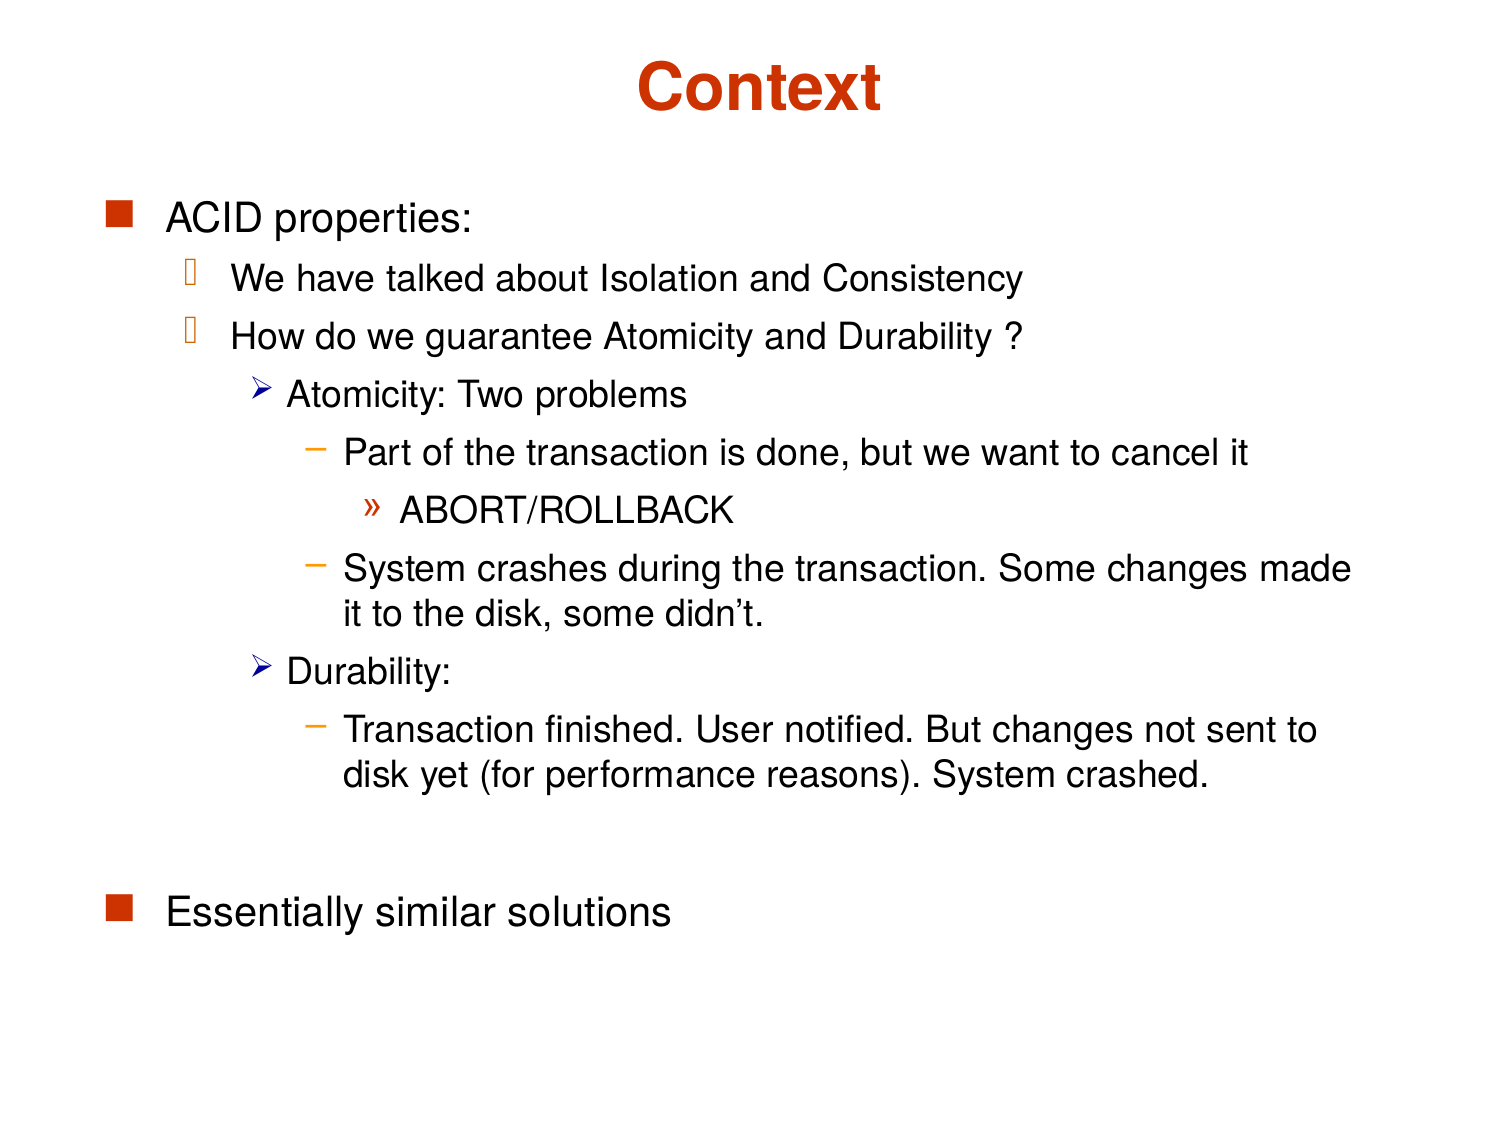

# Context
ACID properties:
We have talked about Isolation and Consistency
How do we guarantee Atomicity and Durability ?
Atomicity: Two problems
Part of the transaction is done, but we want to cancel it
ABORT/ROLLBACK
System crashes during the transaction. Some changes made it to the disk, some didn’t.
Durability:
Transaction finished. User notified. But changes not sent to disk yet (for performance reasons). System crashed.

Essentially similar solutions